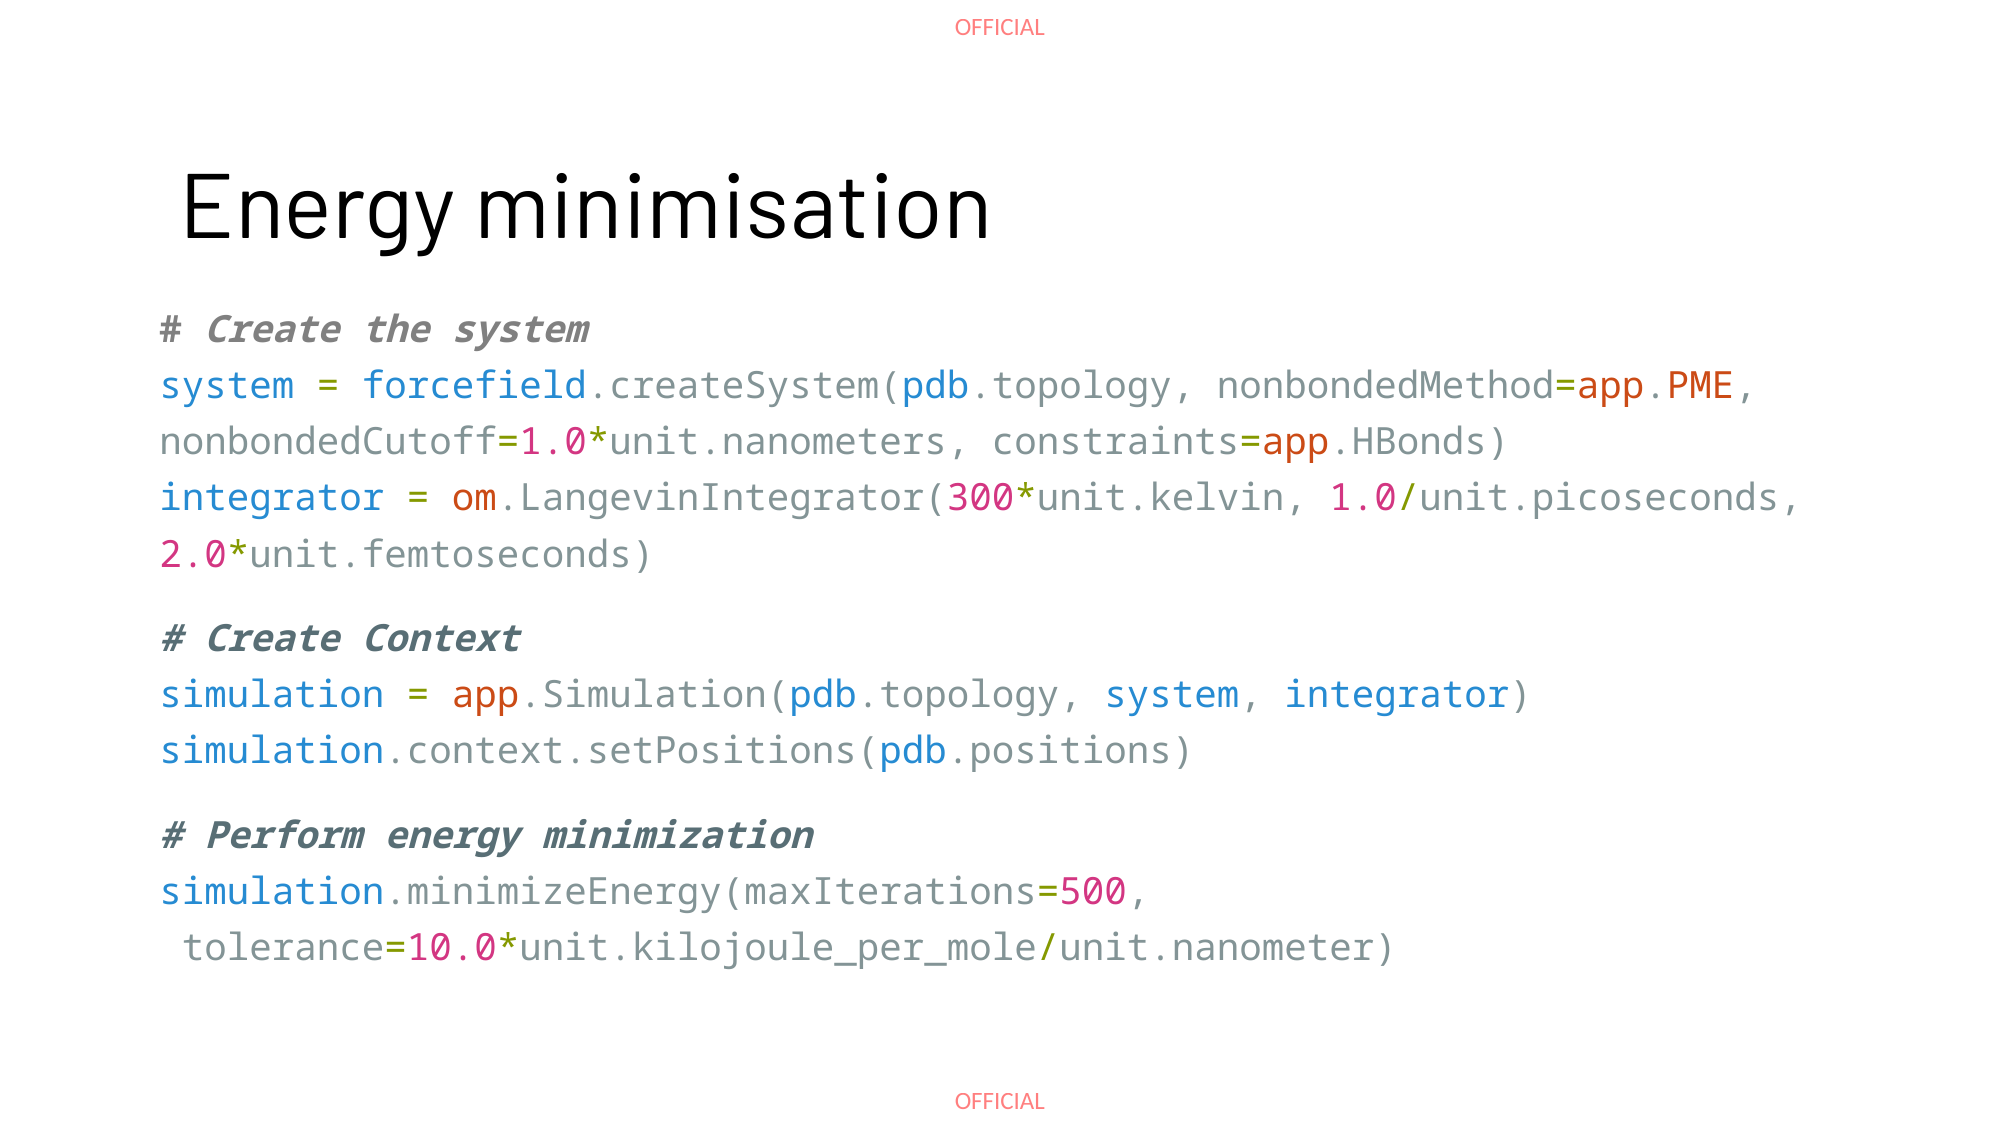

# Energy minimisation
# Create the system

system = forcefield.createSystem(pdb.topology, nonbondedMethod=app.PME,

nonbondedCutoff=1.0*unit.nanometers, constraints=app.HBonds)

integrator = om.LangevinIntegrator(300*unit.kelvin, 1.0/unit.picoseconds,

2.0*unit.femtoseconds)

# Create Context

simulation = app.Simulation(pdb.topology, system, integrator)

simulation.context.setPositions(pdb.positions)

# Perform energy minimization

simulation.minimizeEnergy(maxIterations=500,

 tolerance=10.0*unit.kilojoule_per_mole/unit.nanometer)